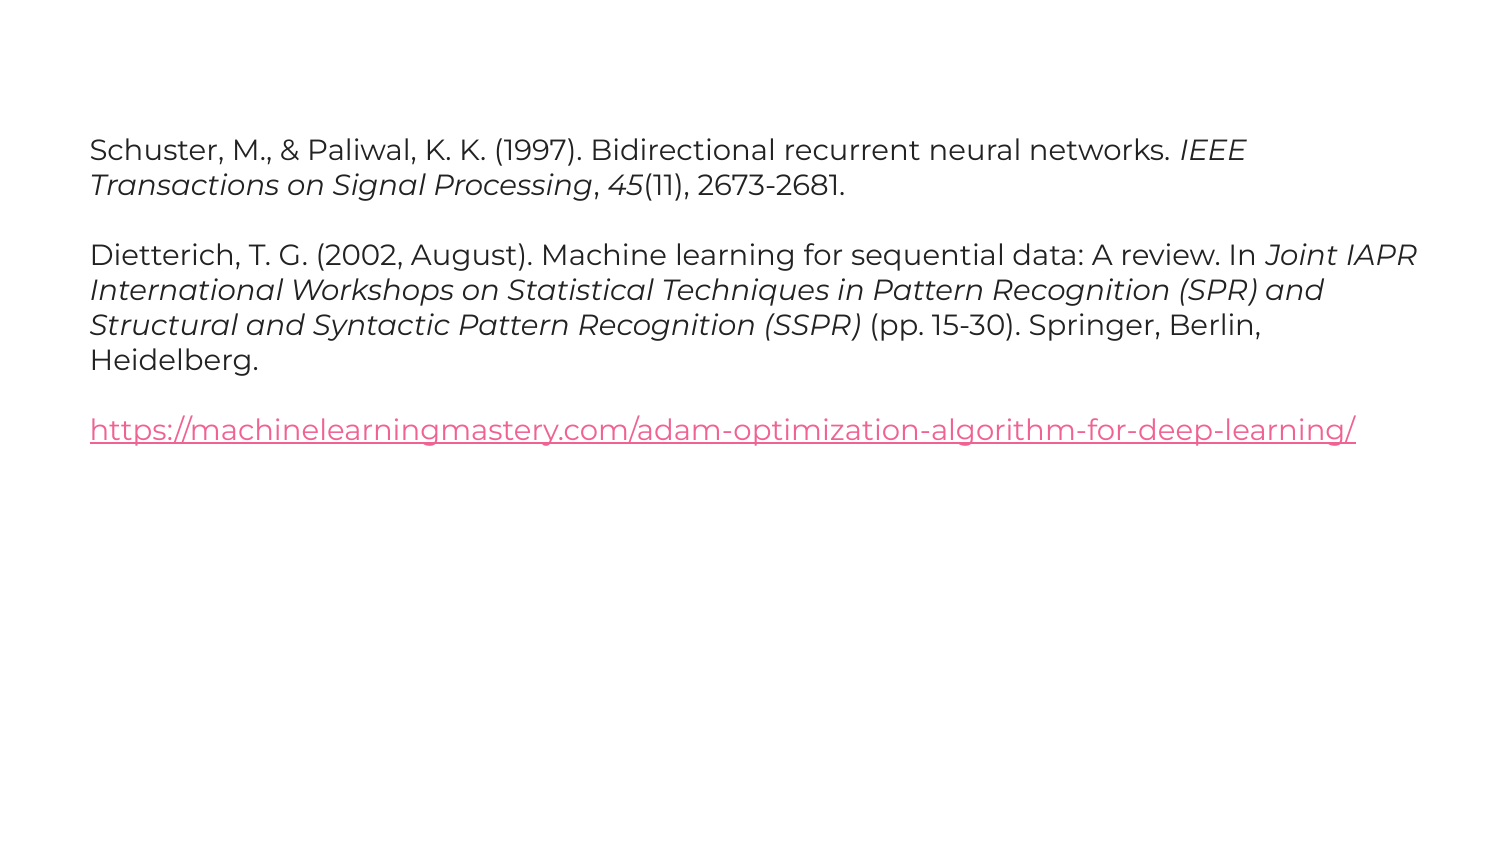

Schuster, M., & Paliwal, K. K. (1997). Bidirectional recurrent neural networks. IEEE Transactions on Signal Processing, 45(11), 2673-2681.

Dietterich, T. G. (2002, August). Machine learning for sequential data: A review. In Joint IAPR International Workshops on Statistical Techniques in Pattern Recognition (SPR) and Structural and Syntactic Pattern Recognition (SSPR) (pp. 15-30). Springer, Berlin, Heidelberg.

https://machinelearningmastery.com/adam-optimization-algorithm-for-deep-learning/